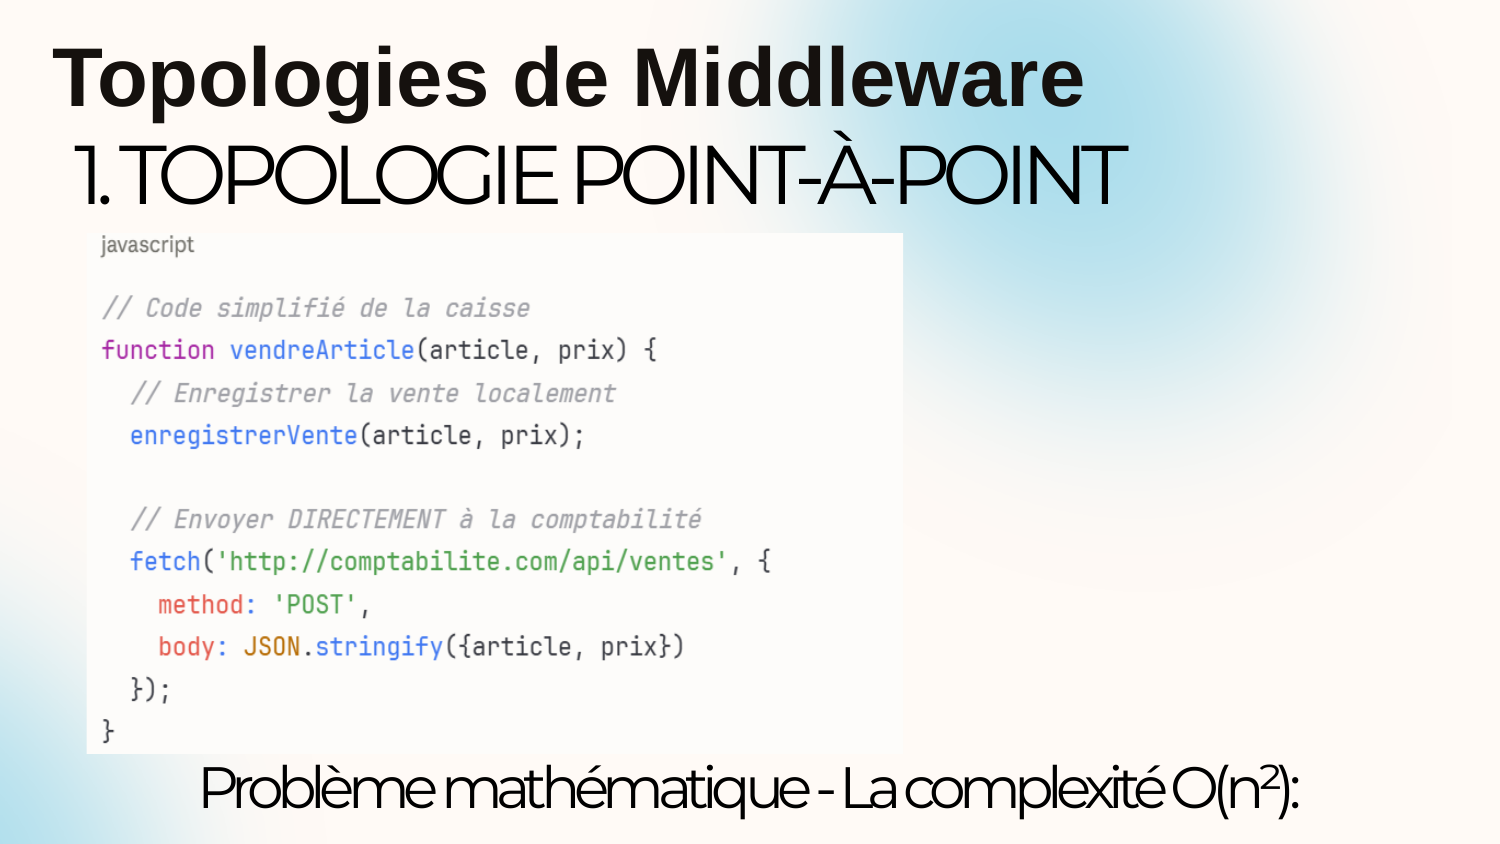

Topologies de Middleware
 1. TOPOLOGIE POINT-À-POINT

Problème mathématique - La complexité O(n²):